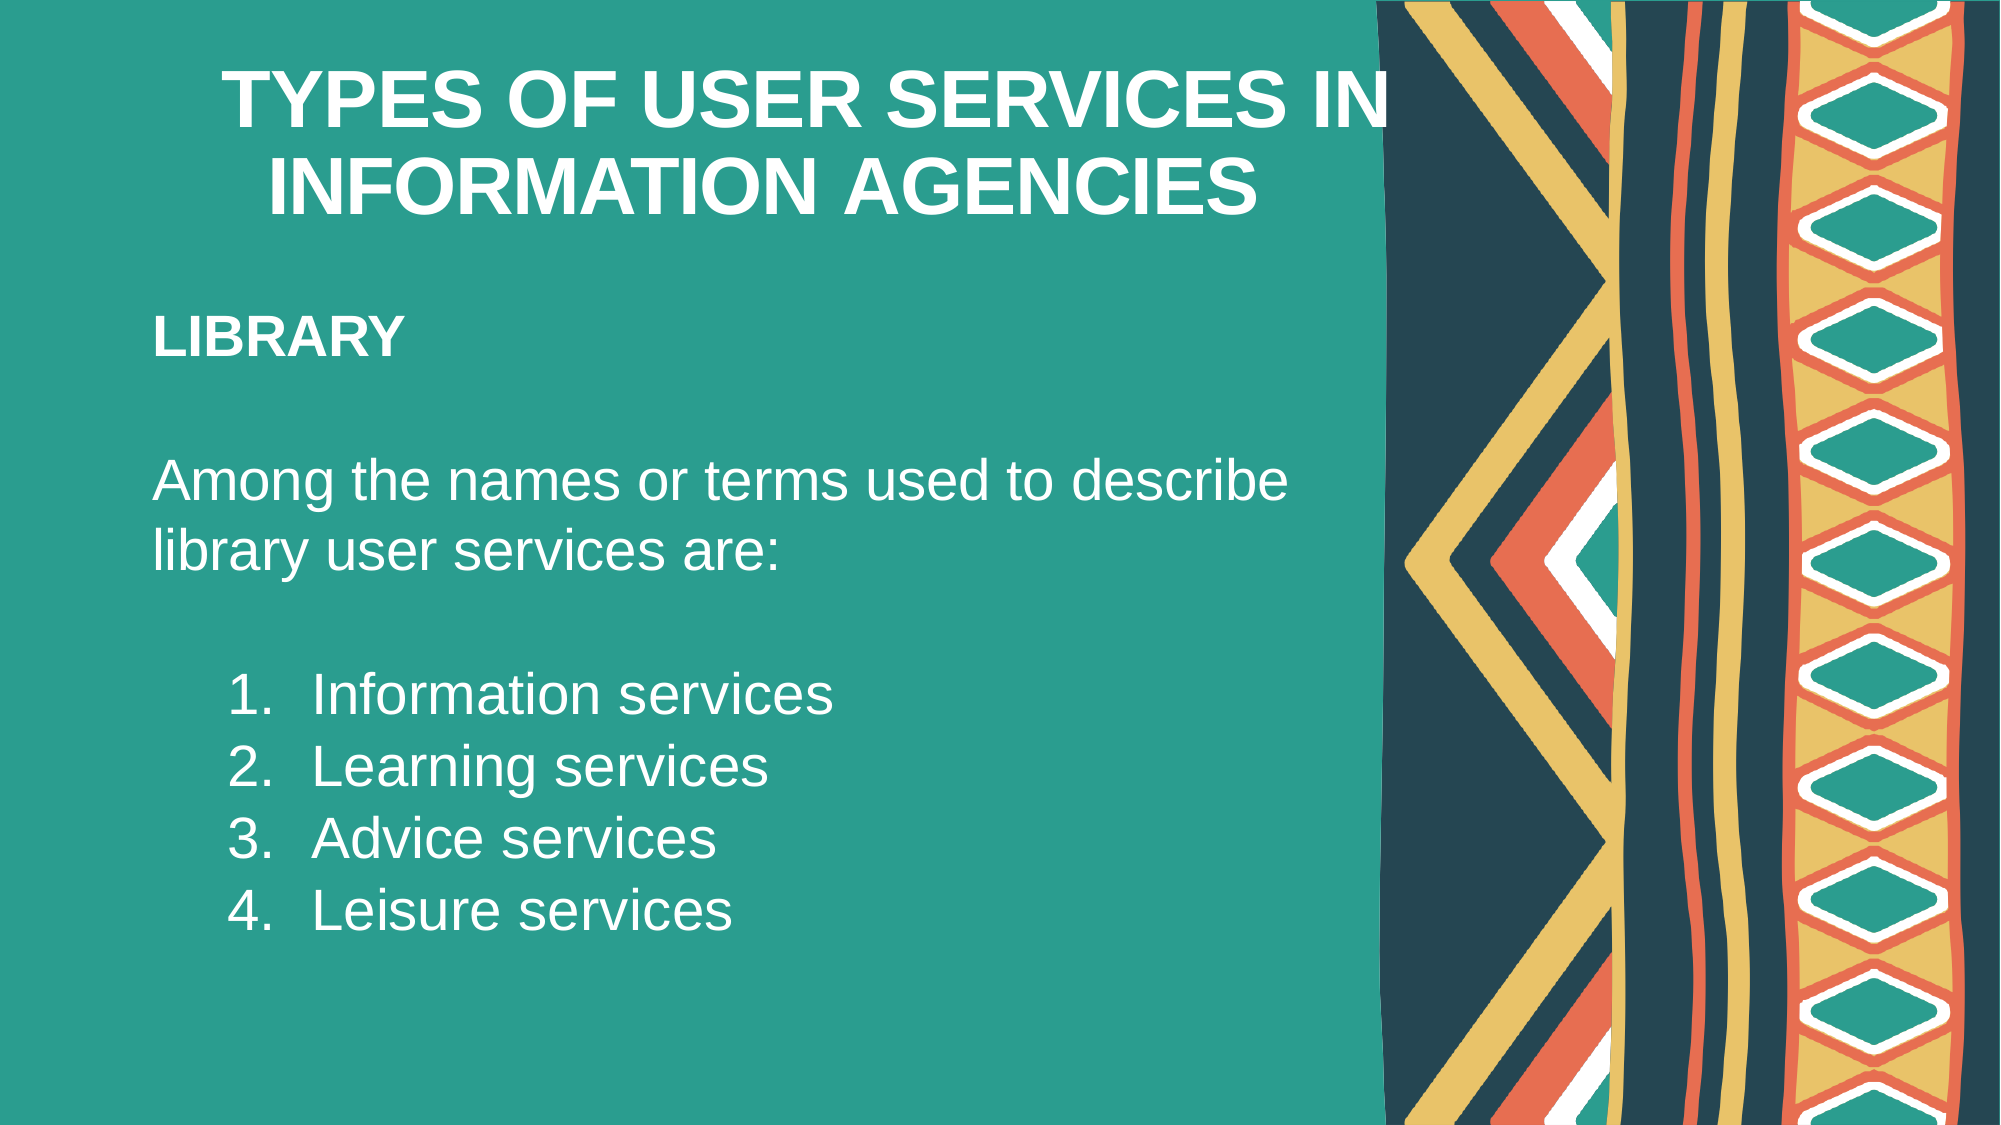

# TYPES OF USER SERVICES IN  INFORMATION AGENCIES
LIBRARY

Among the names or terms used to describe library user services are:

Information services
Learning services
Advice services
Leisure services